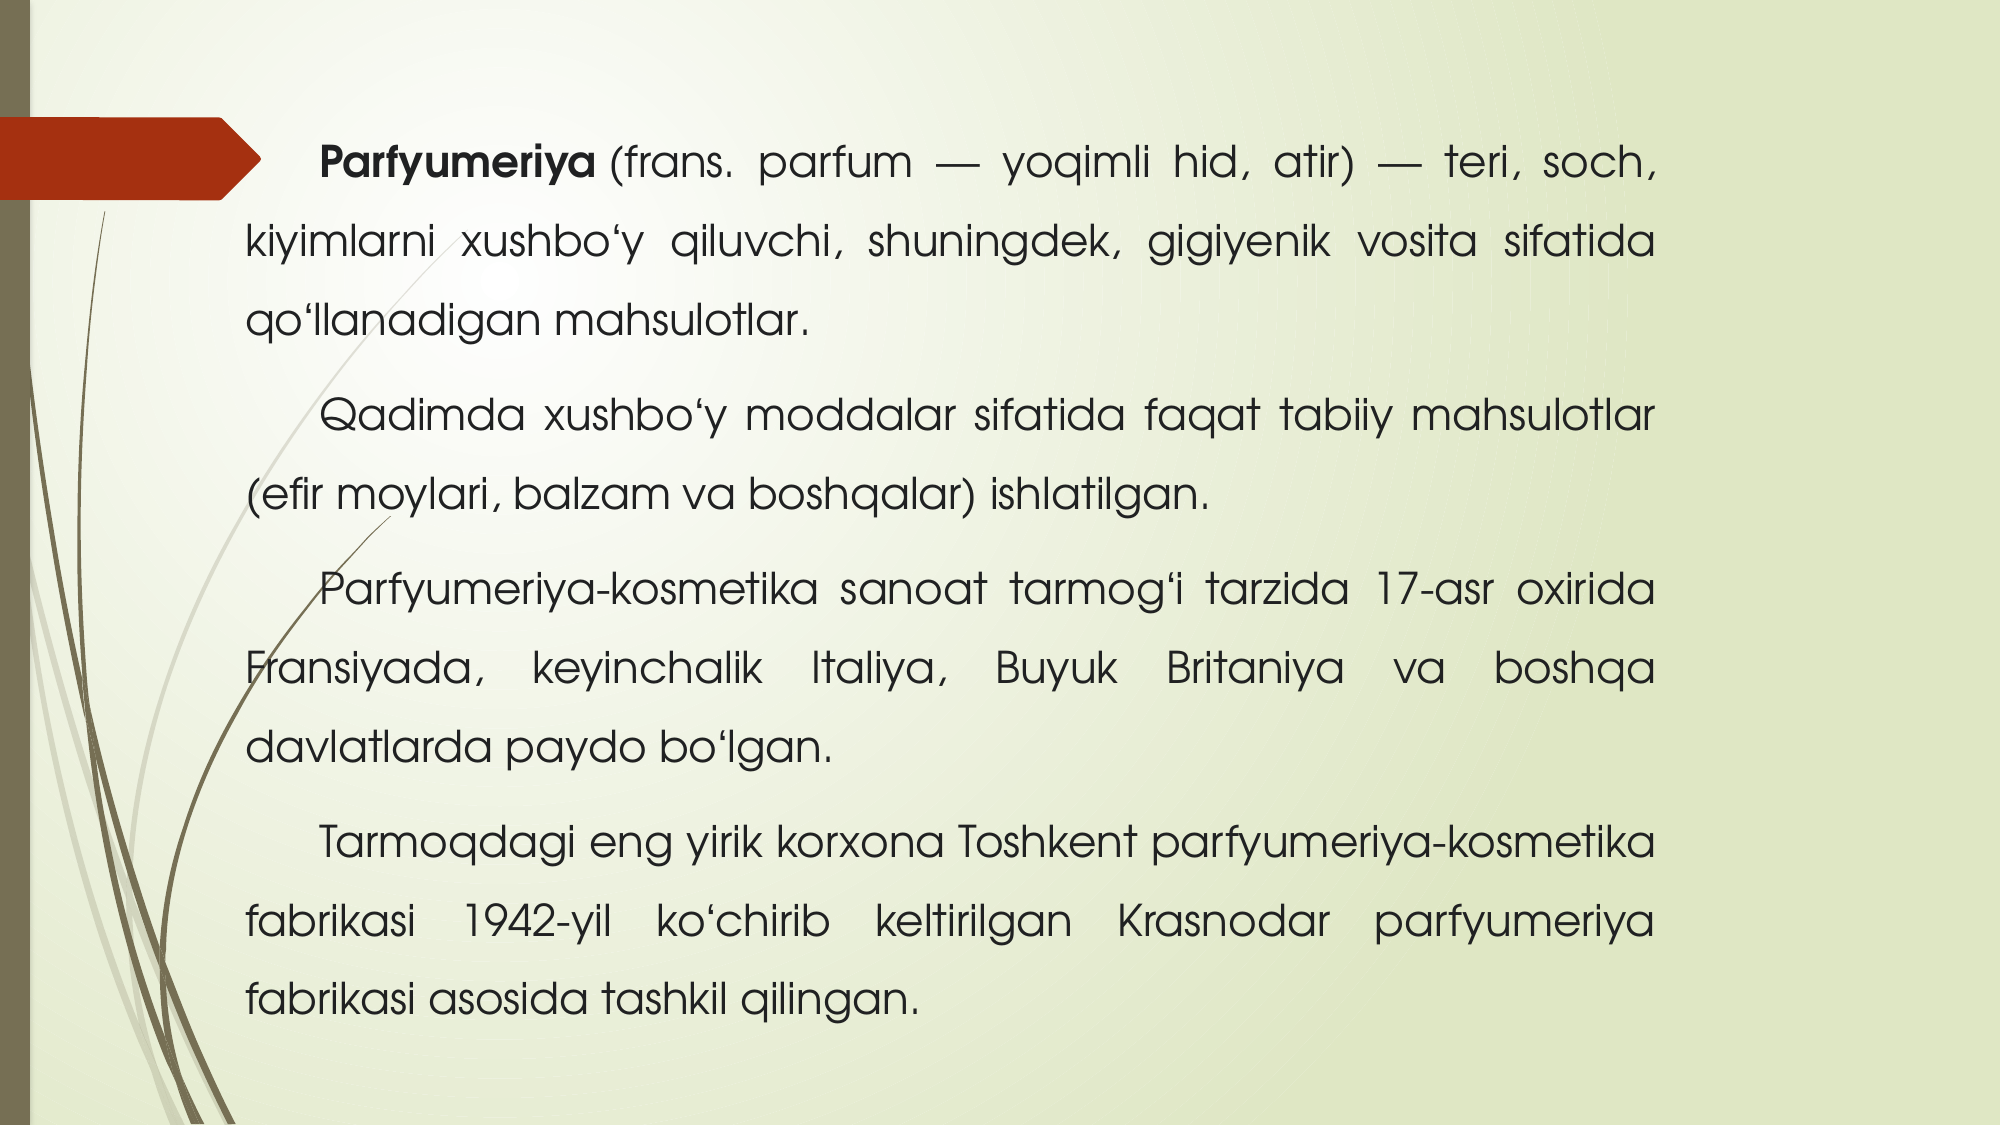

Parfyumeriya (frans. parfum — yoqimli hid, atir) — teri, soch, kiyimlarni xushboʻy qiluvchi, shuningdek, gigiyenik vosita sifatida qoʻllanadigan mahsulotlar.
Qadimda xushboʻy moddalar sifatida faqat tabiiy mahsulotlar (efir moylari, balzam va boshqalar) ishlatilgan.
Parfyumeriya-kosmetika sanoat tarmogʻi tarzida 17-asr oxirida Fransiyada, keyinchalik Italiya, Buyuk Britaniya va boshqa davlatlarda paydo boʻlgan.
Tarmoqdagi eng yirik korxona Toshkent parfyumeriya-kosmetika fabrikasi 1942-yil koʻchirib keltirilgan Krasnodar parfyumeriya fabrikasi asosida tashkil qilingan.